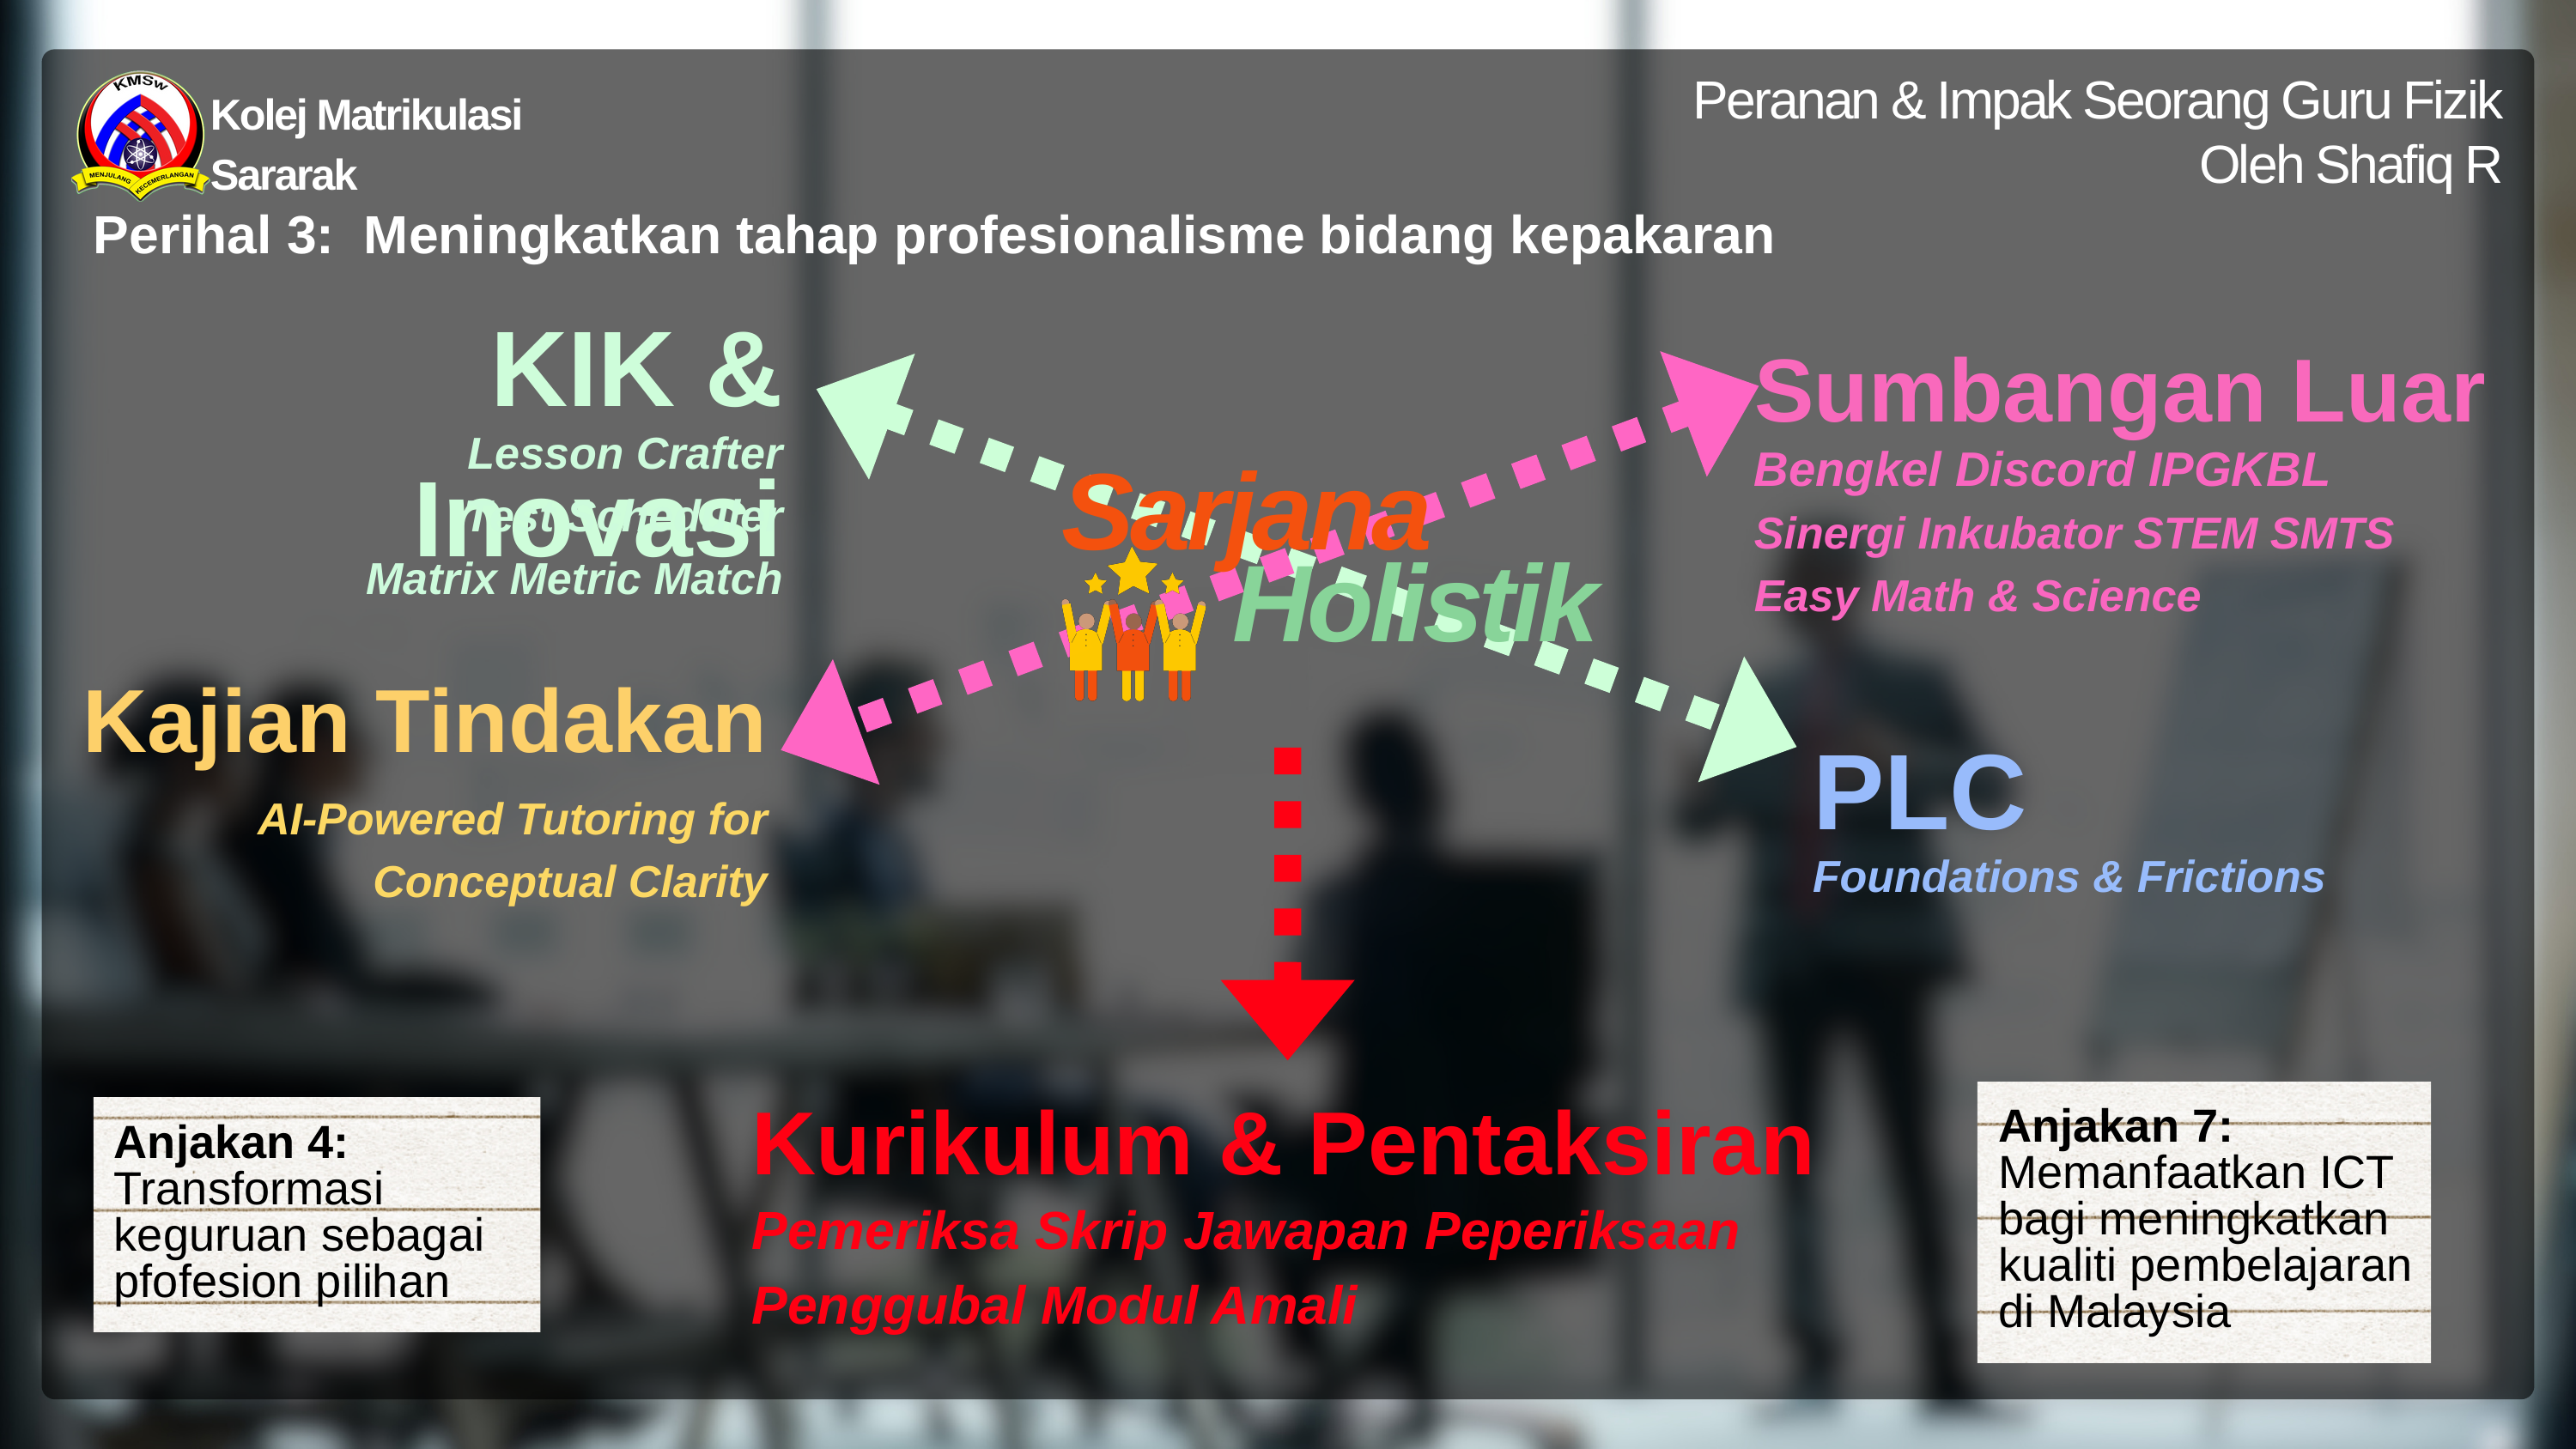

Peranan & Impak Seorang Guru Fizik
Oleh Shafiq R

Kolej Matrikulasi Sararak
Perihal 3:  Meningkatkan tahap profesionalisme bidang kepakaran
KIK & Inovasi
Sumbangan Luar

Lesson Crafter
Test Scheduler
Matrix Metric Match
Sarjana
Bengkel Discord IPGKBL
Sinergi Inkubator STEM SMTS
Easy Math & Science
Holistik

Kajian Tindakan
PLC

AI-Powered Tutoring for Conceptual Clarity
Foundations & Frictions
Kurikulum & Pentaksiran

Anjakan 7:
Memanfaatkan ICT bagi meningkatkan kualiti pembelajaran di Malaysia

Anjakan 4:
Transformasi keguruan sebagai pfofesion pilihan
Pemeriksa Skrip Jawapan Peperiksaan
Penggubal Modul Amali